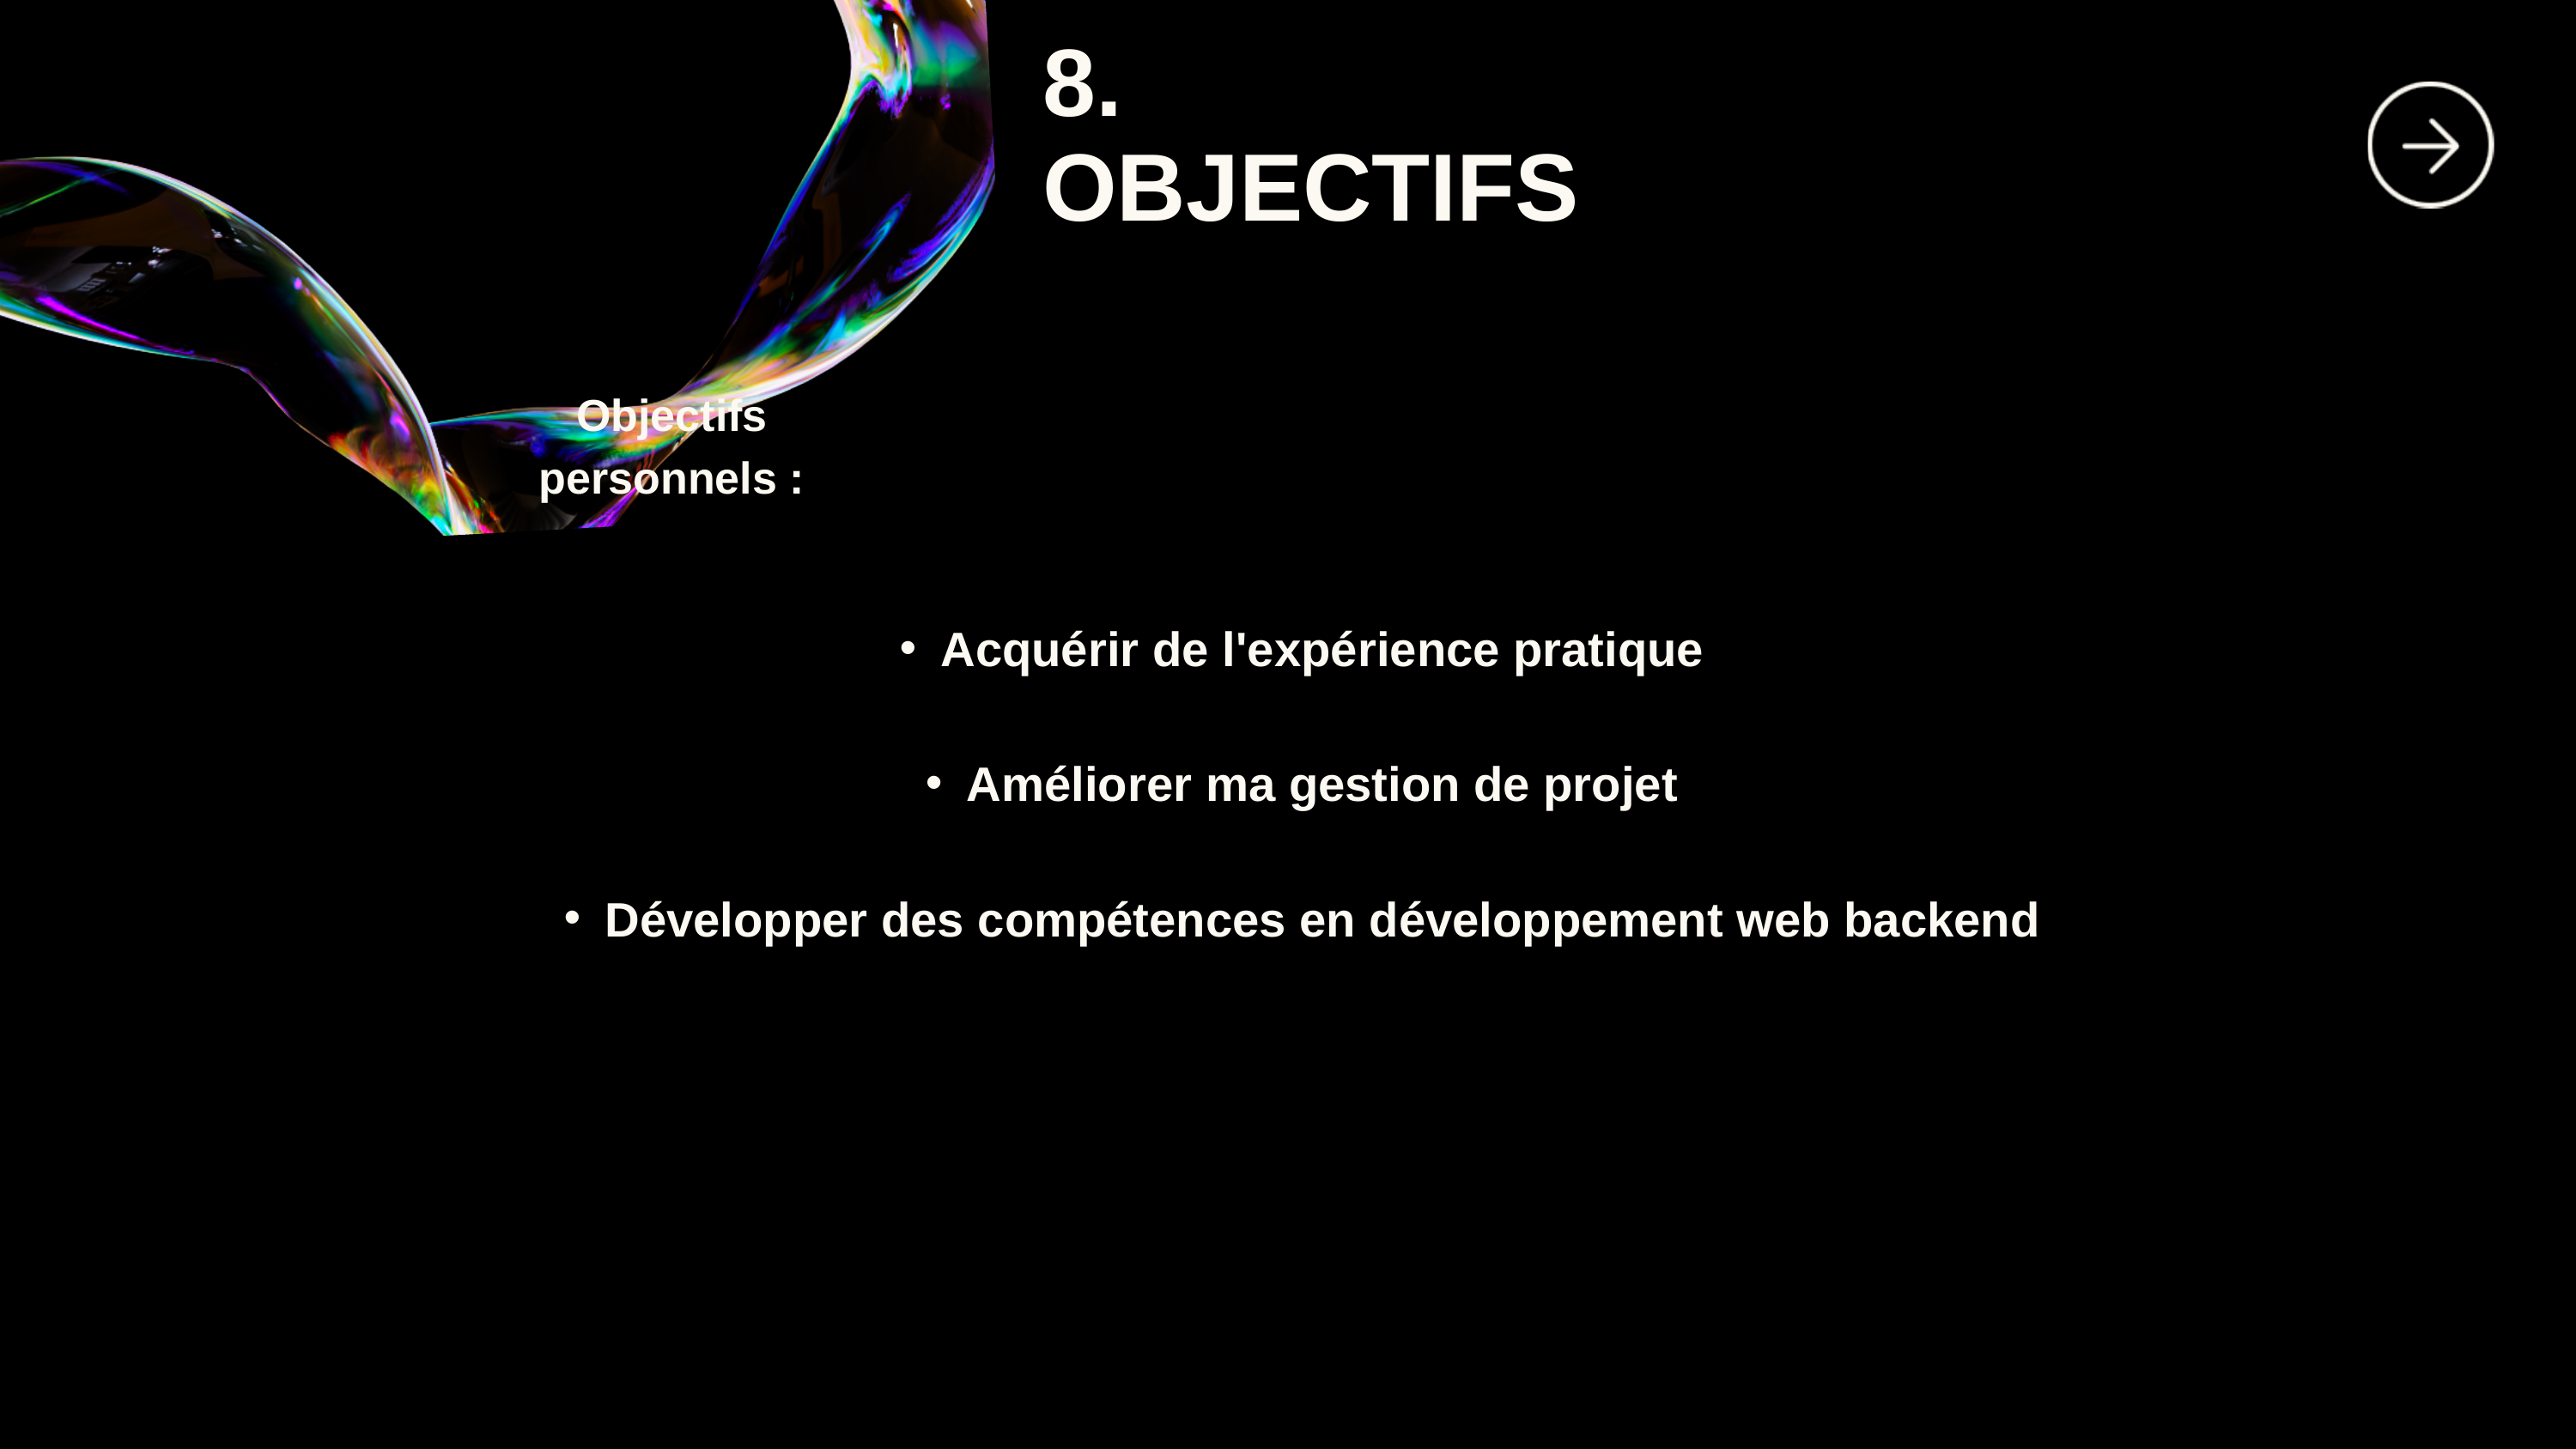

8. OBJECTIFS

Objectifs personnels :
Acquérir de l'expérience pratique

Améliorer ma gestion de projet

Développer des compétences en développement web backend